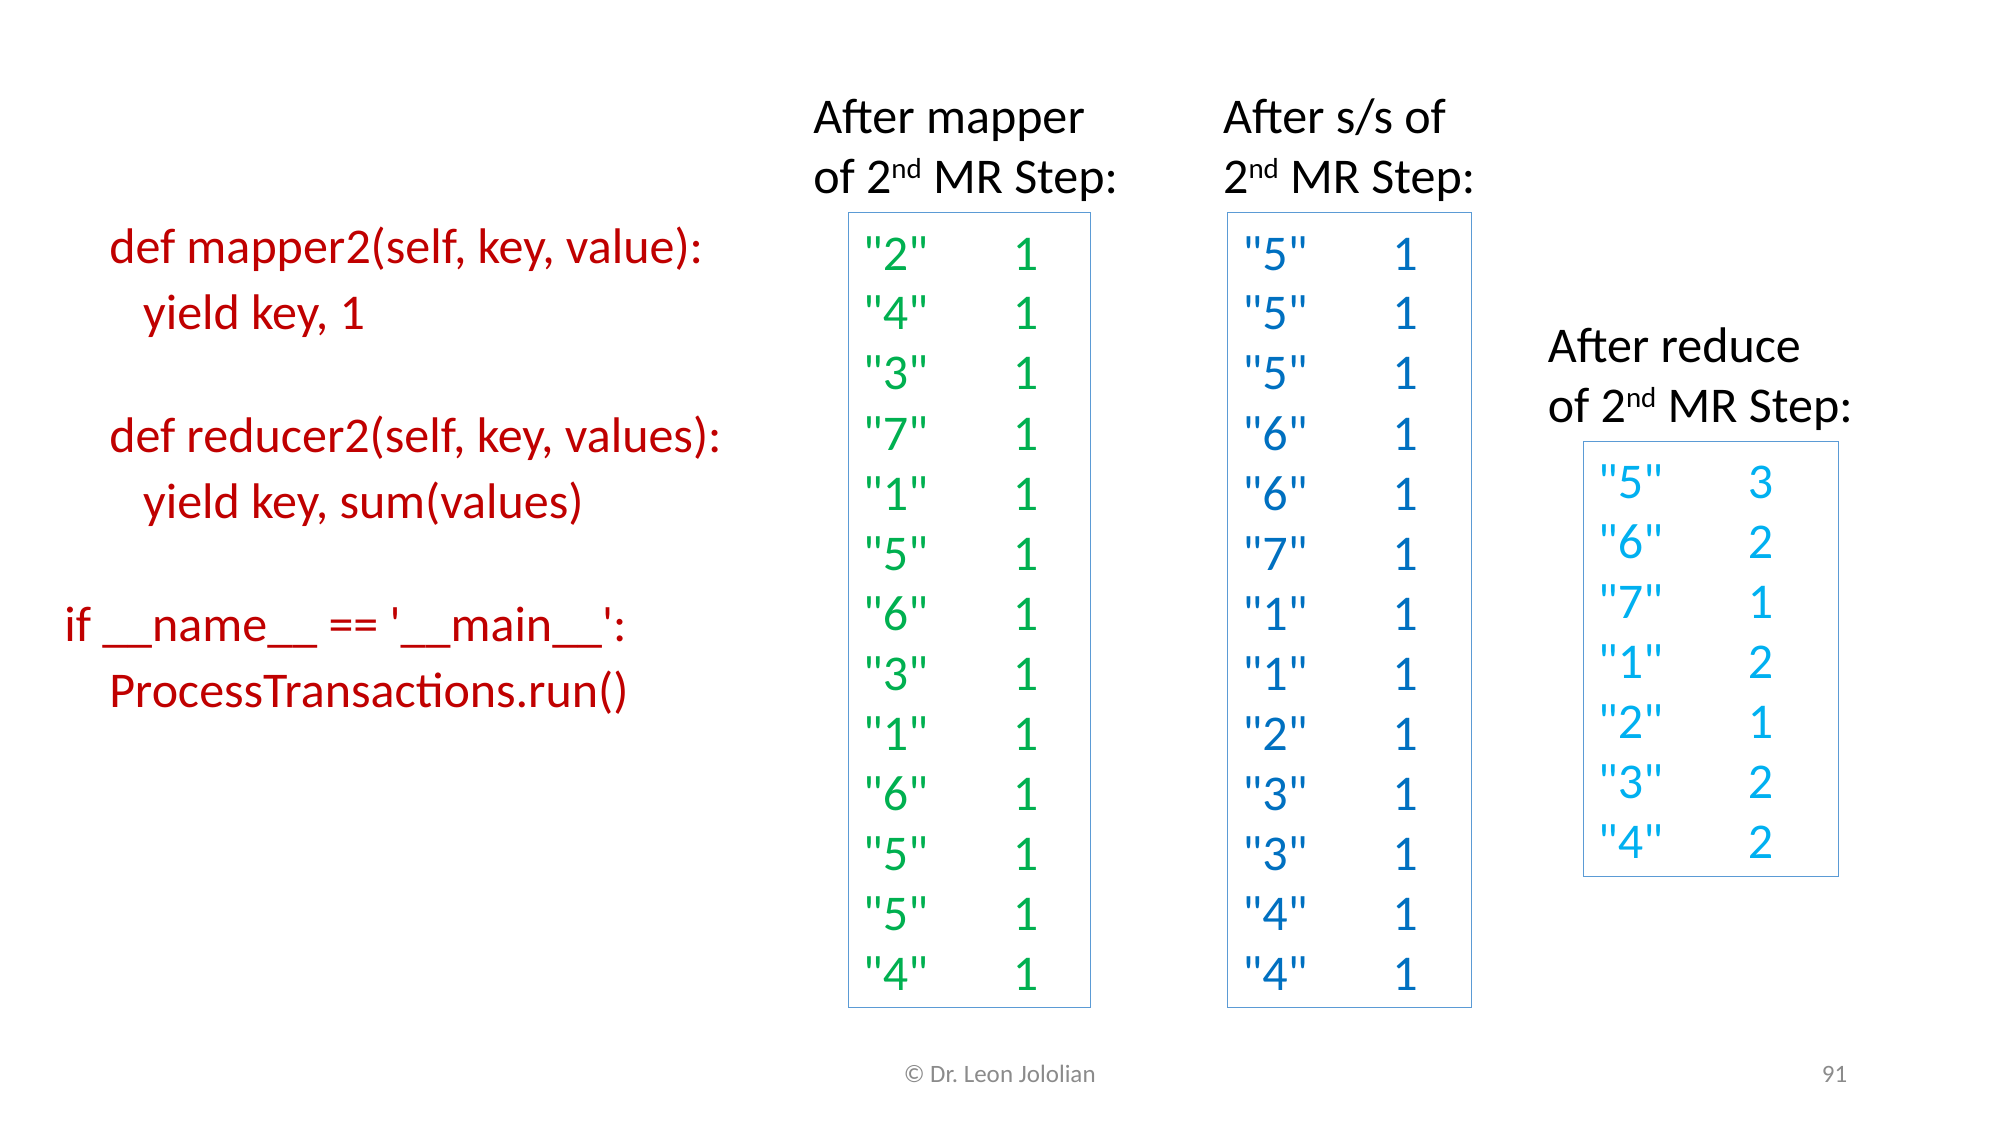

After mapper
of 2nd MR Step:
"2"	1
"4"	1
"3"	1
"7"	1
"1"	1
"5"	1
"6"	1
"3"	1
"1"	1
"6"	1
"5"	1
"5"	1
"4"	1
After s/s of
2nd MR Step:
"5"	1
"5"	1
"5"	1
"6"	1
"6"	1
"7"	1
"1"	1
"1"	1
"2"	1
"3"	1
"3"	1
"4"	1
"4"	1
    def mapper2(self, key, value):
       yield key, 1

    def reducer2(self, key, values):
       yield key, sum(values)

if __name__ == '__main__':
    ProcessTransactions.run()
After reduce
of 2nd MR Step:
"5"	3
"6"	2
"7"	1
"1"	2
"2"	1
"3"	2
"4"	2
© Dr. Leon Jololian
91